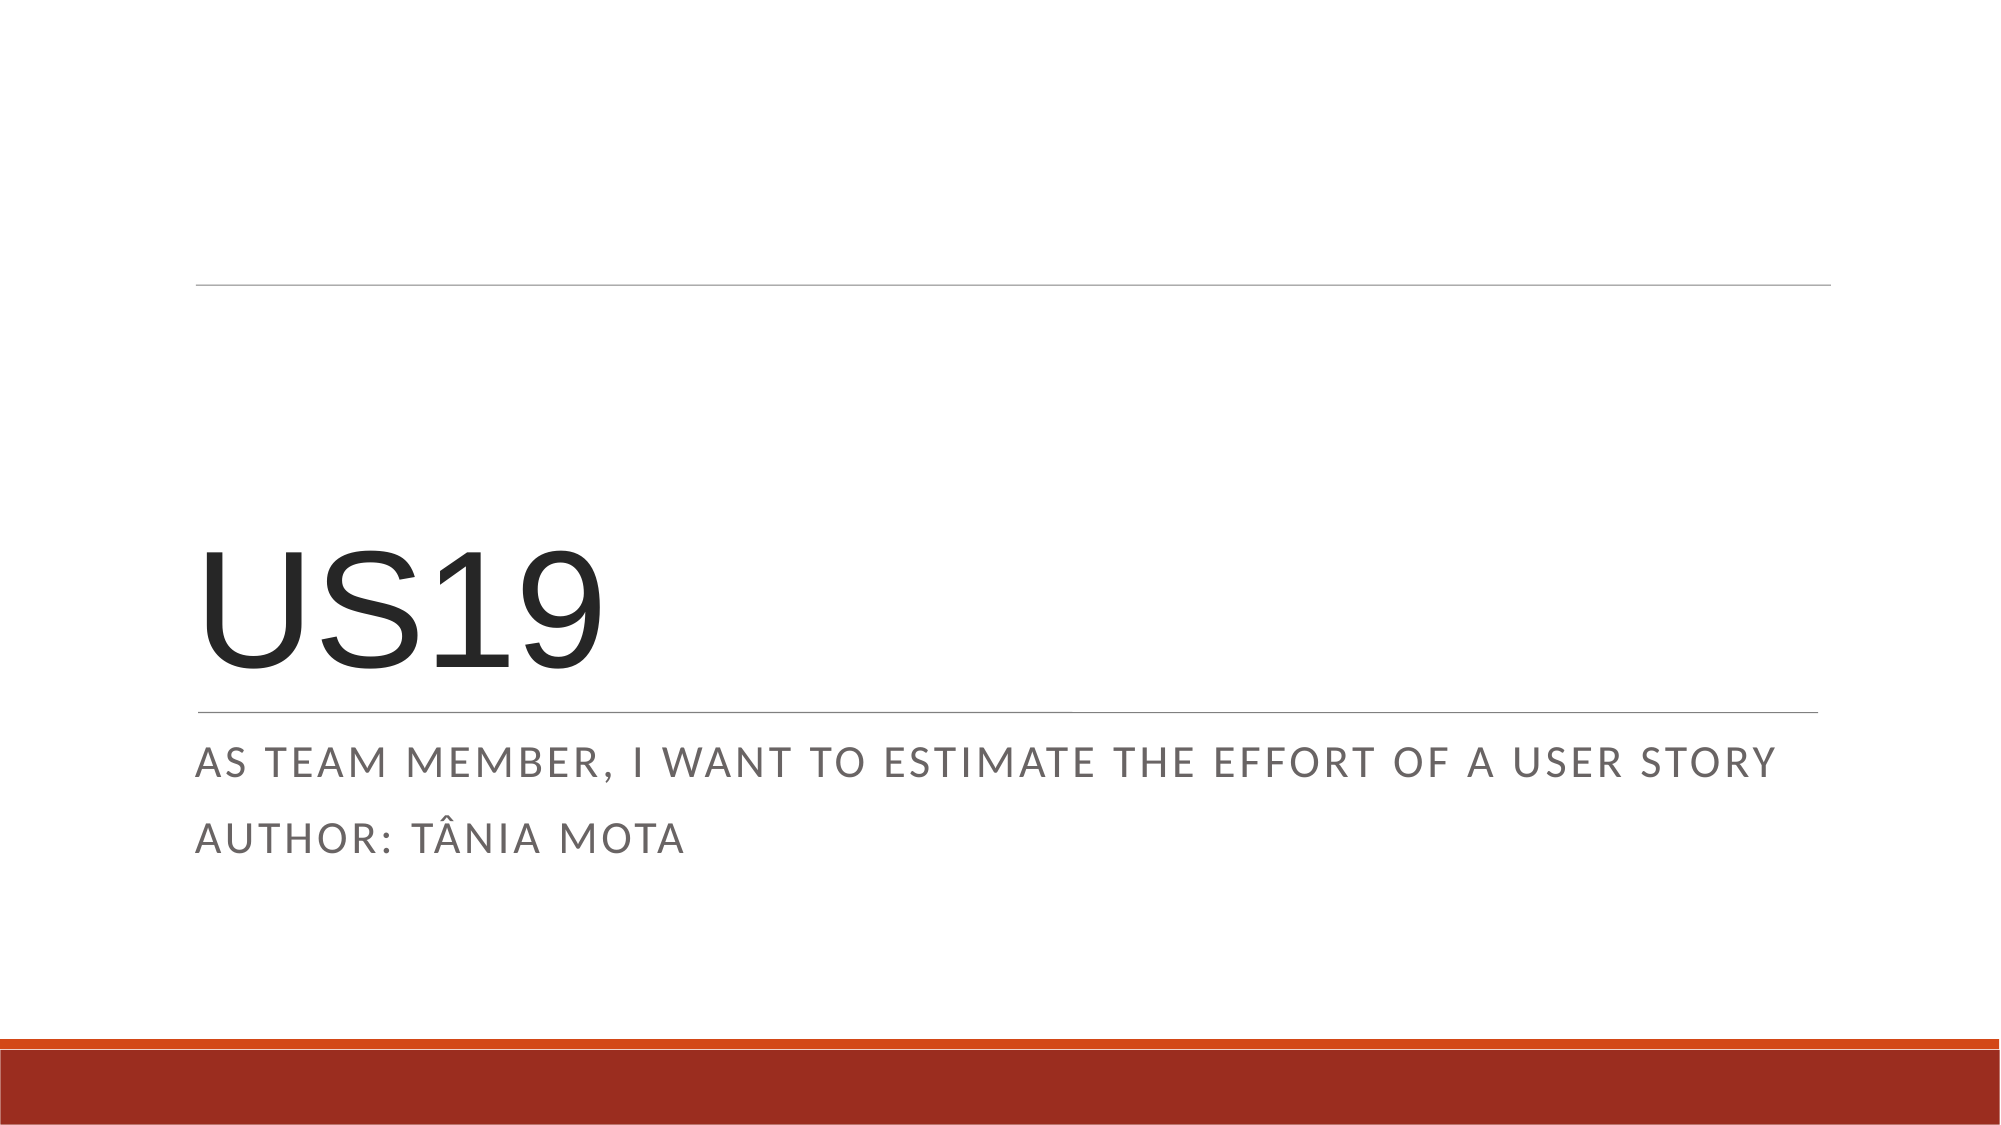

US19
As Team Member, I want to estimate the effort of a user story
Author: Tânia Mota